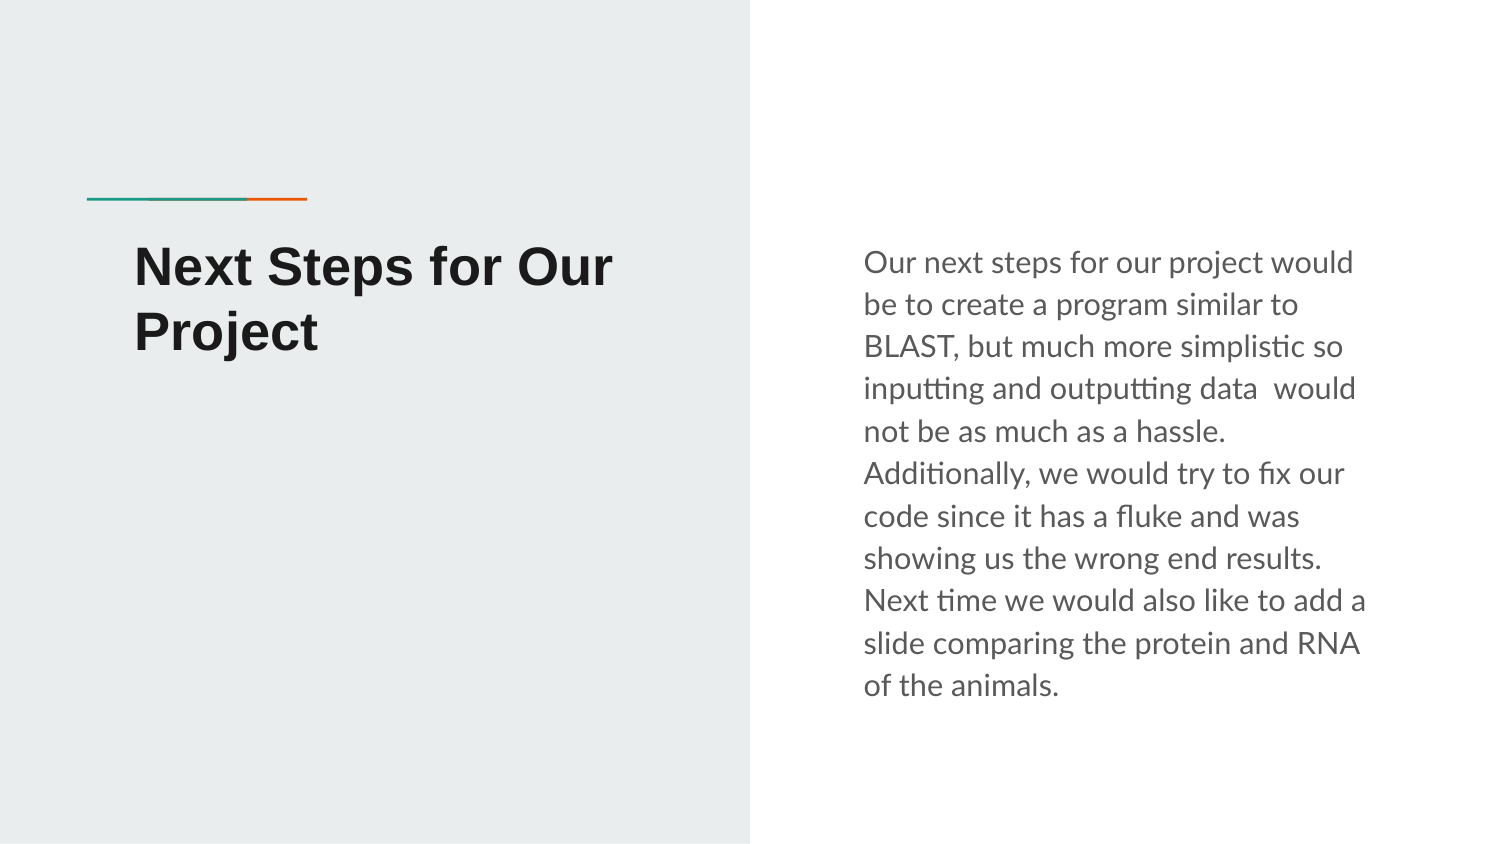

# Next Steps for Our Project
Our next steps for our project would be to create a program similar to BLAST, but much more simplistic so inputting and outputting data  would not be as much as a hassle. Additionally, we would try to fix our code since it has a fluke and was showing us the wrong end results. Next time we would also like to add a slide comparing the protein and RNA of the animals.